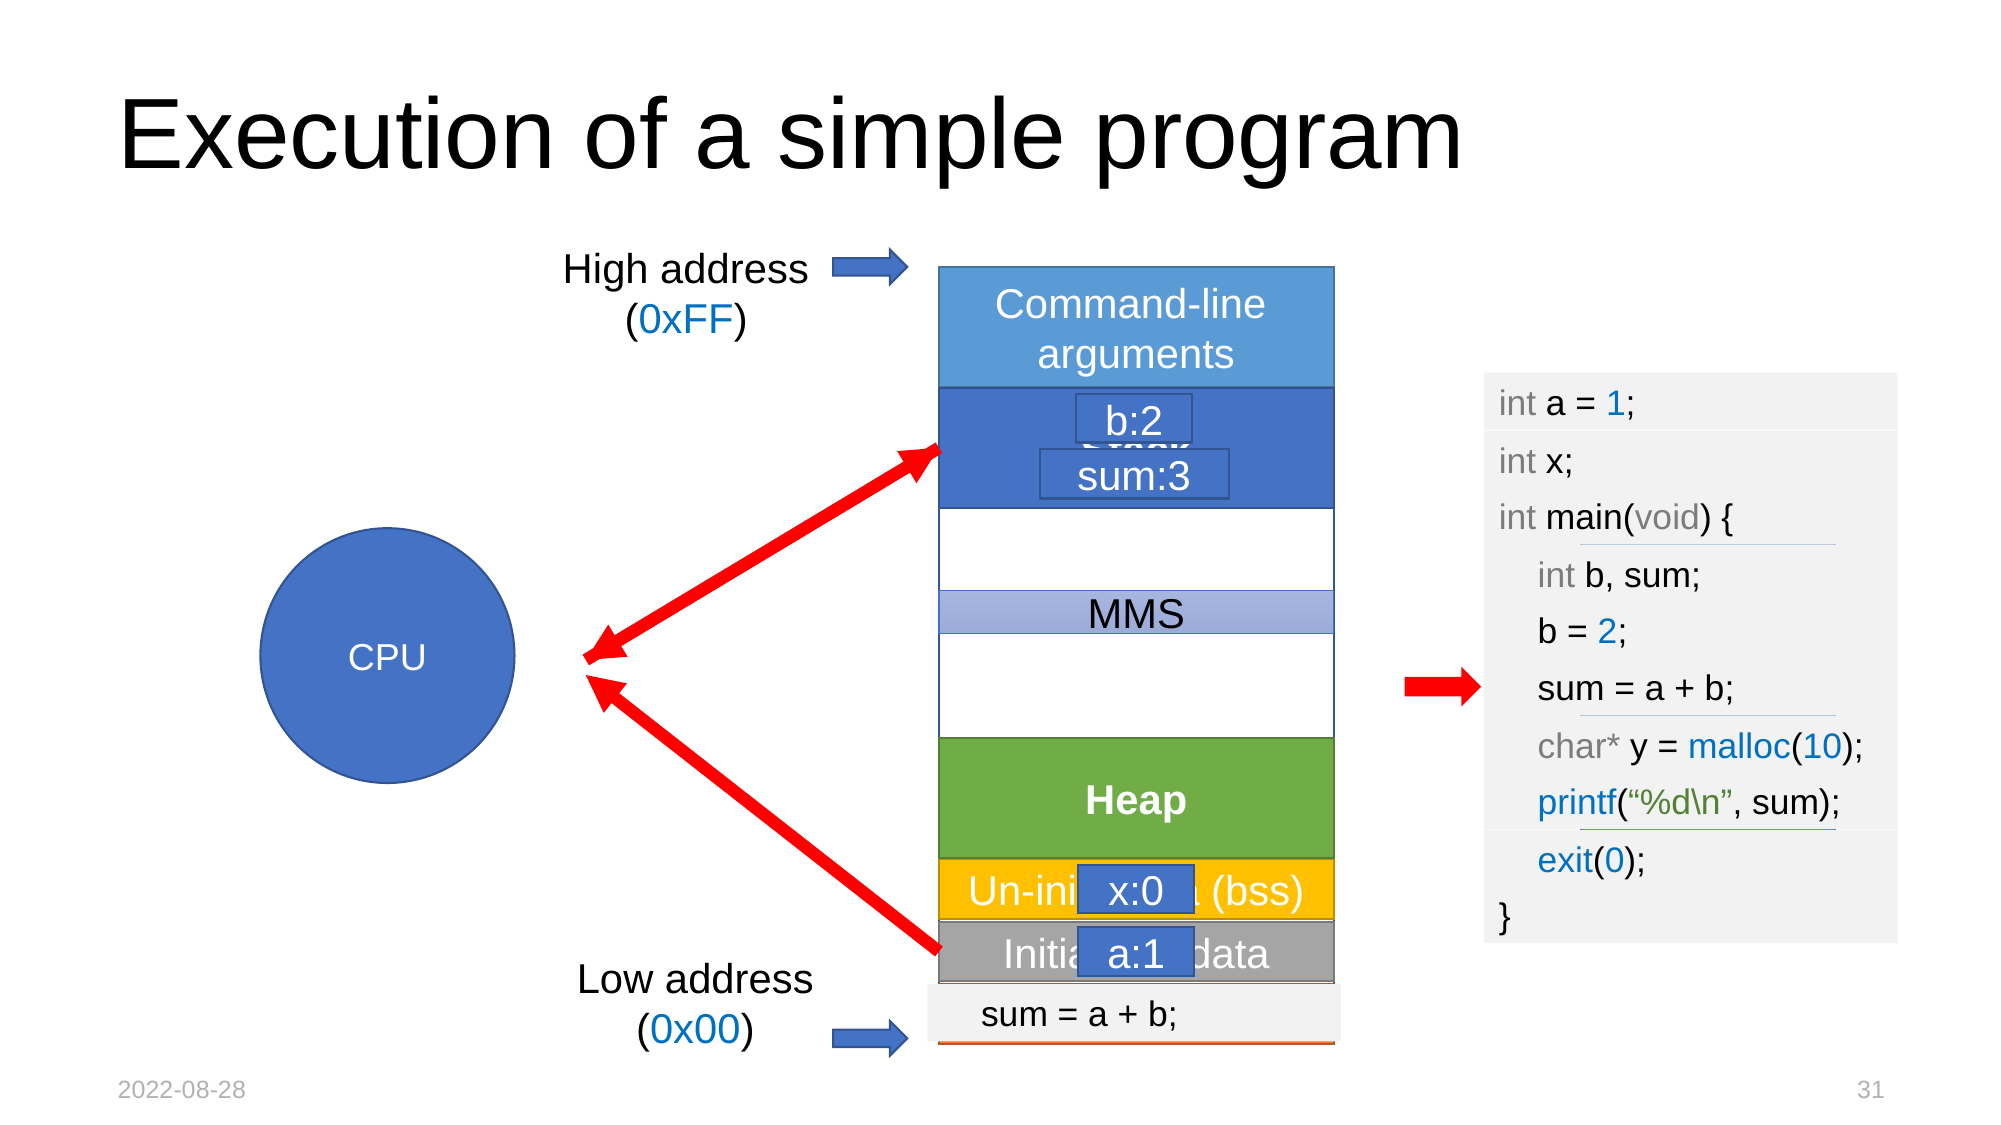

# Execution of a simple program
High address
(0xFF)

Command-line
arguments
int a = 1;
Stack
b:2
b:xx
int x;
sum:3
sum:xx
Disk
int main(void) {
CPU
    int b, sum;
MMS
    b = 2;
    sum = a + b;

    char* y = malloc(10);
Heap
    printf(“%d\n”, sum);
    exit(0);
Un-init. Data (bss)
x:0
}
Initialized data
a:1
Low address
(0x00)
    sum = a + b;
Text (code)
PC

31
2022-08-28